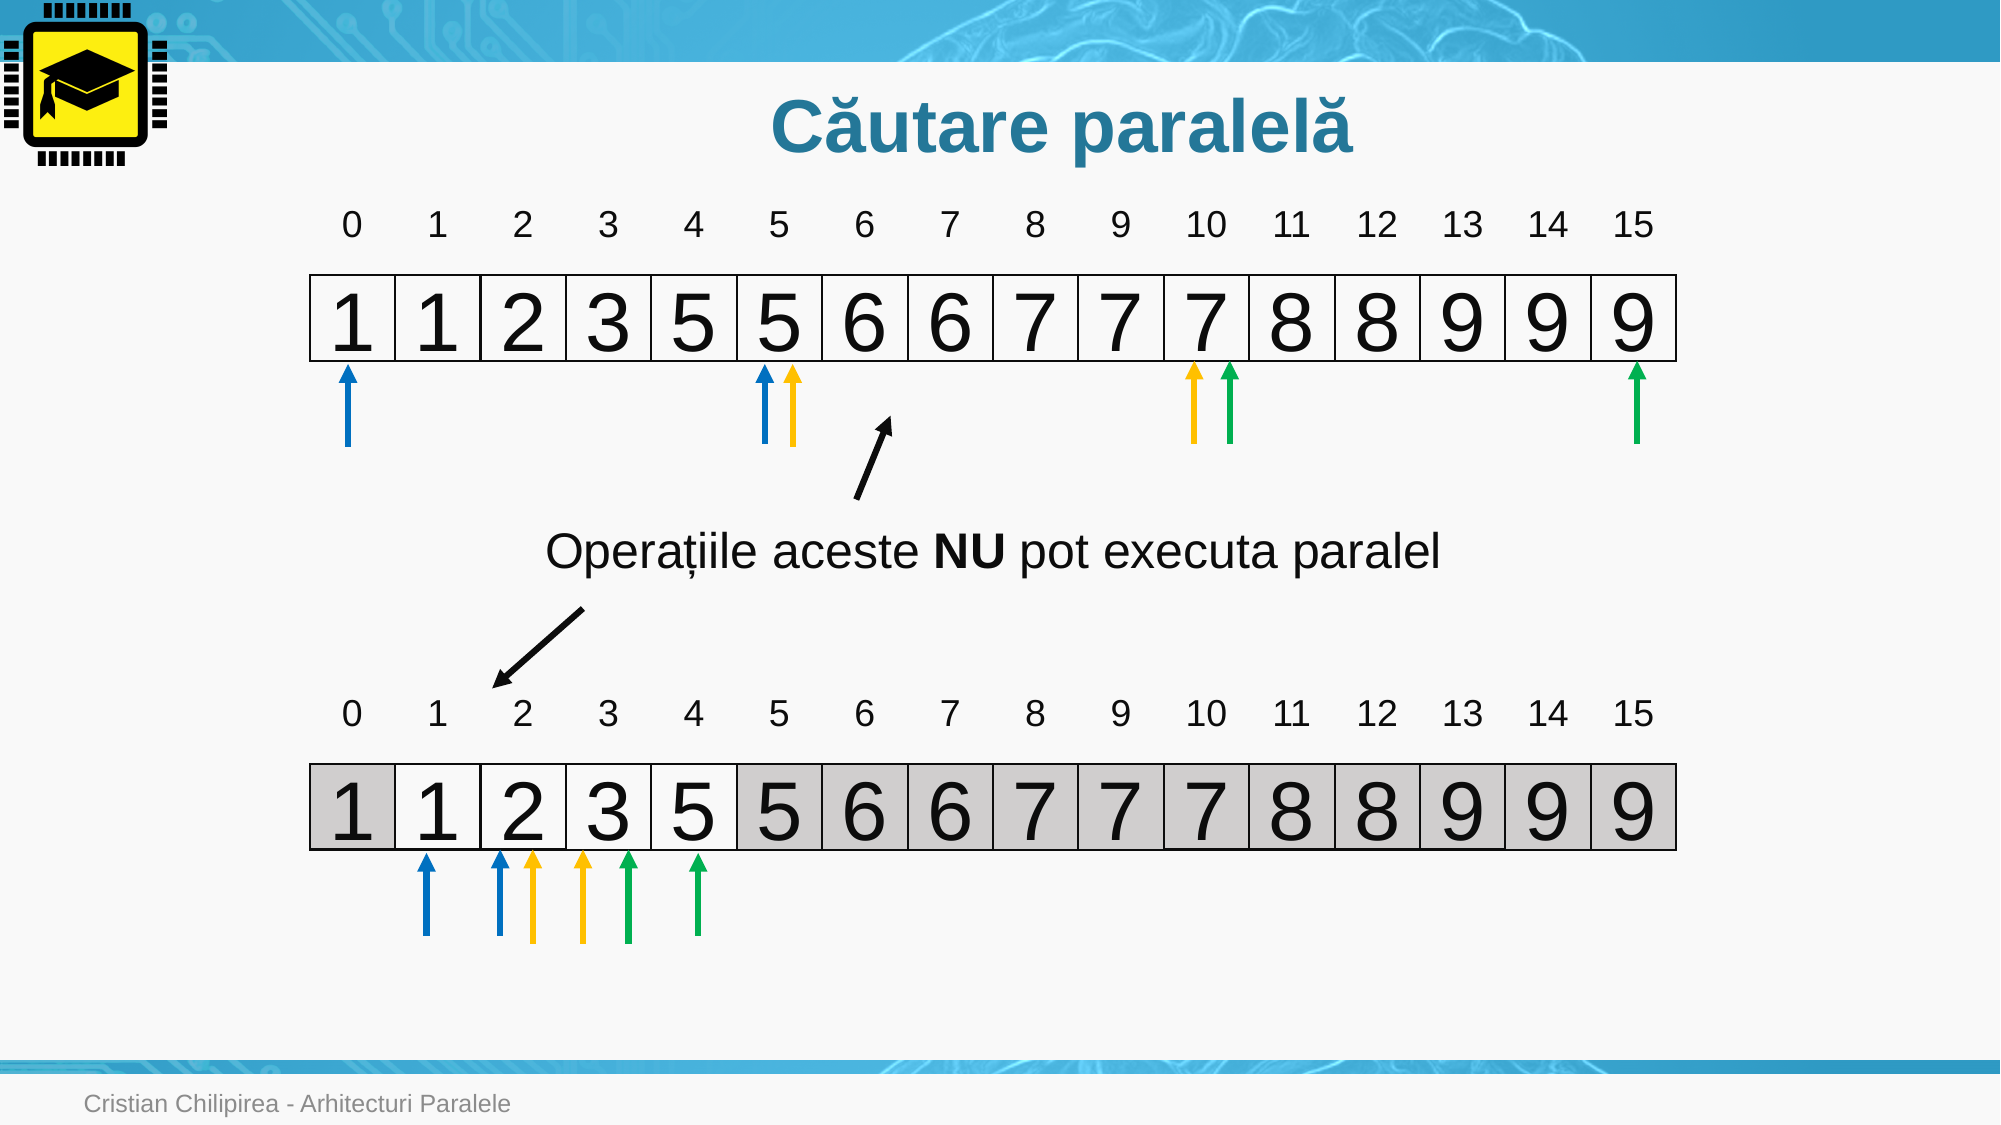

# Căutare paralelă
0
1
2
3
4
5
6
7
8
9
10
11
12
13
14
15
1
1
2
7
8
8
9
3
5
5
6
6
9
9
7
7
Operațiile aceste NU pot executa paralel
0
1
2
3
4
5
6
7
8
9
10
11
12
13
14
15
1
1
2
7
8
8
9
3
5
5
6
6
9
9
7
7
Cristian Chilipirea - Arhitecturi Paralele